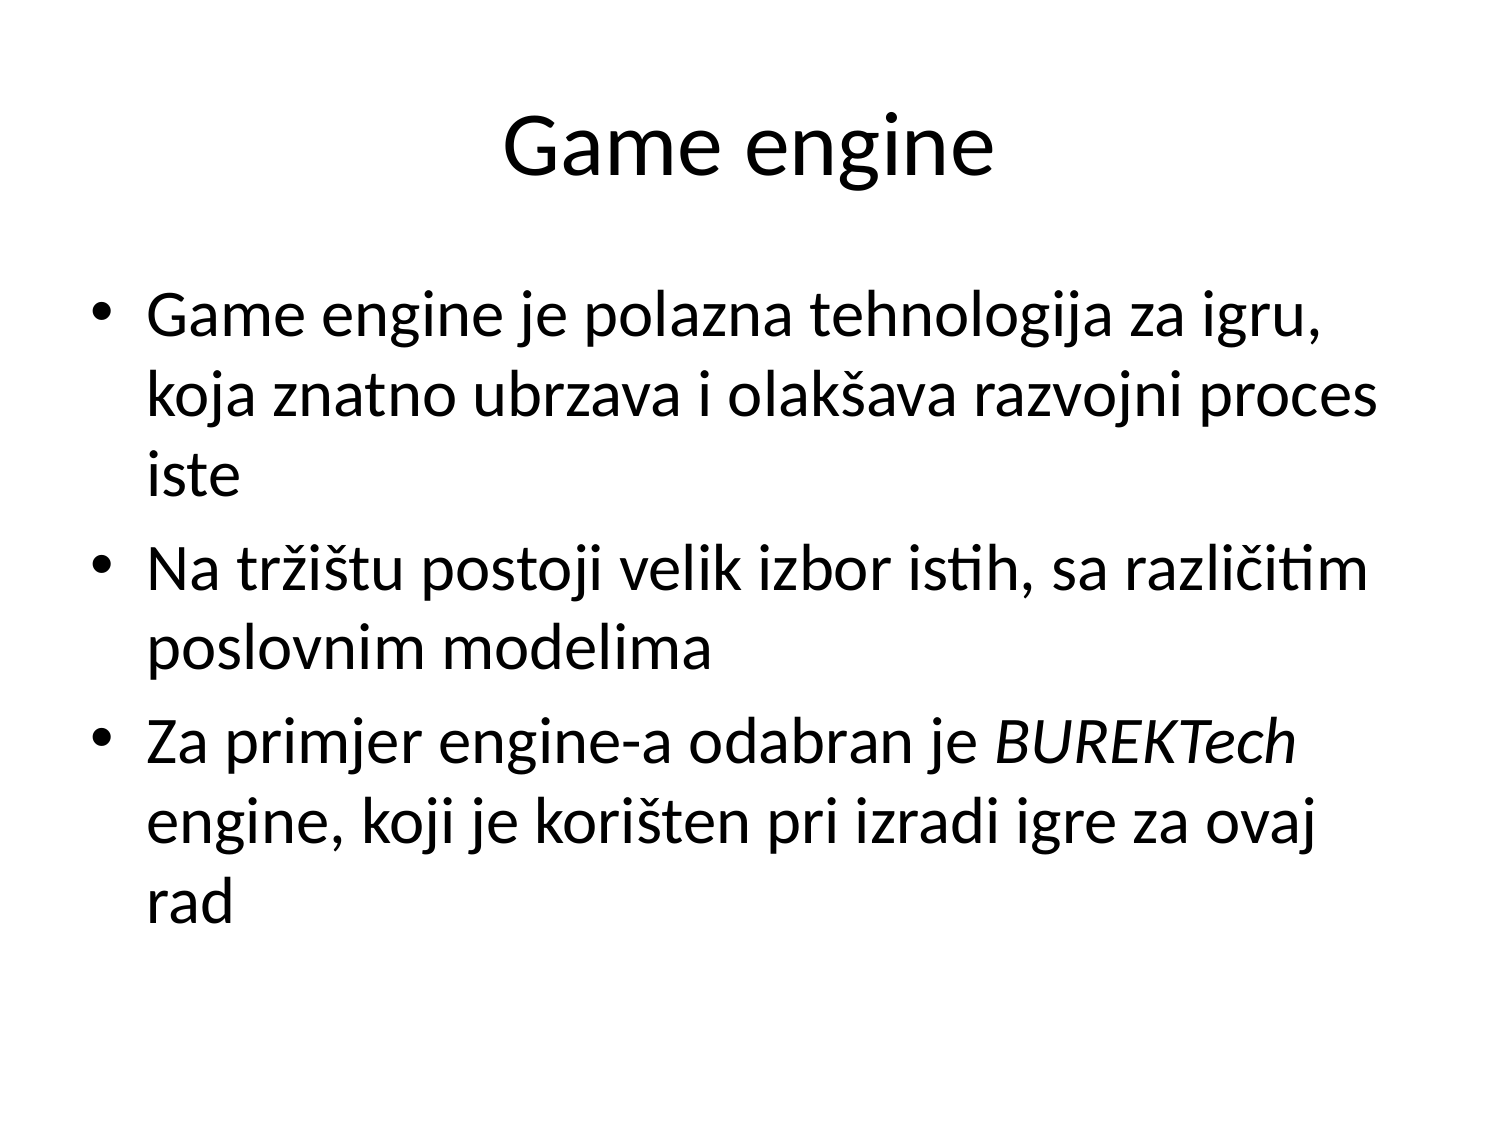

# Game engine
Game engine je polazna tehnologija za igru, koja znatno ubrzava i olakšava razvojni proces iste
Na tržištu postoji velik izbor istih, sa različitim poslovnim modelima
Za primjer engine-a odabran je BUREKTech engine, koji je korišten pri izradi igre za ovaj rad